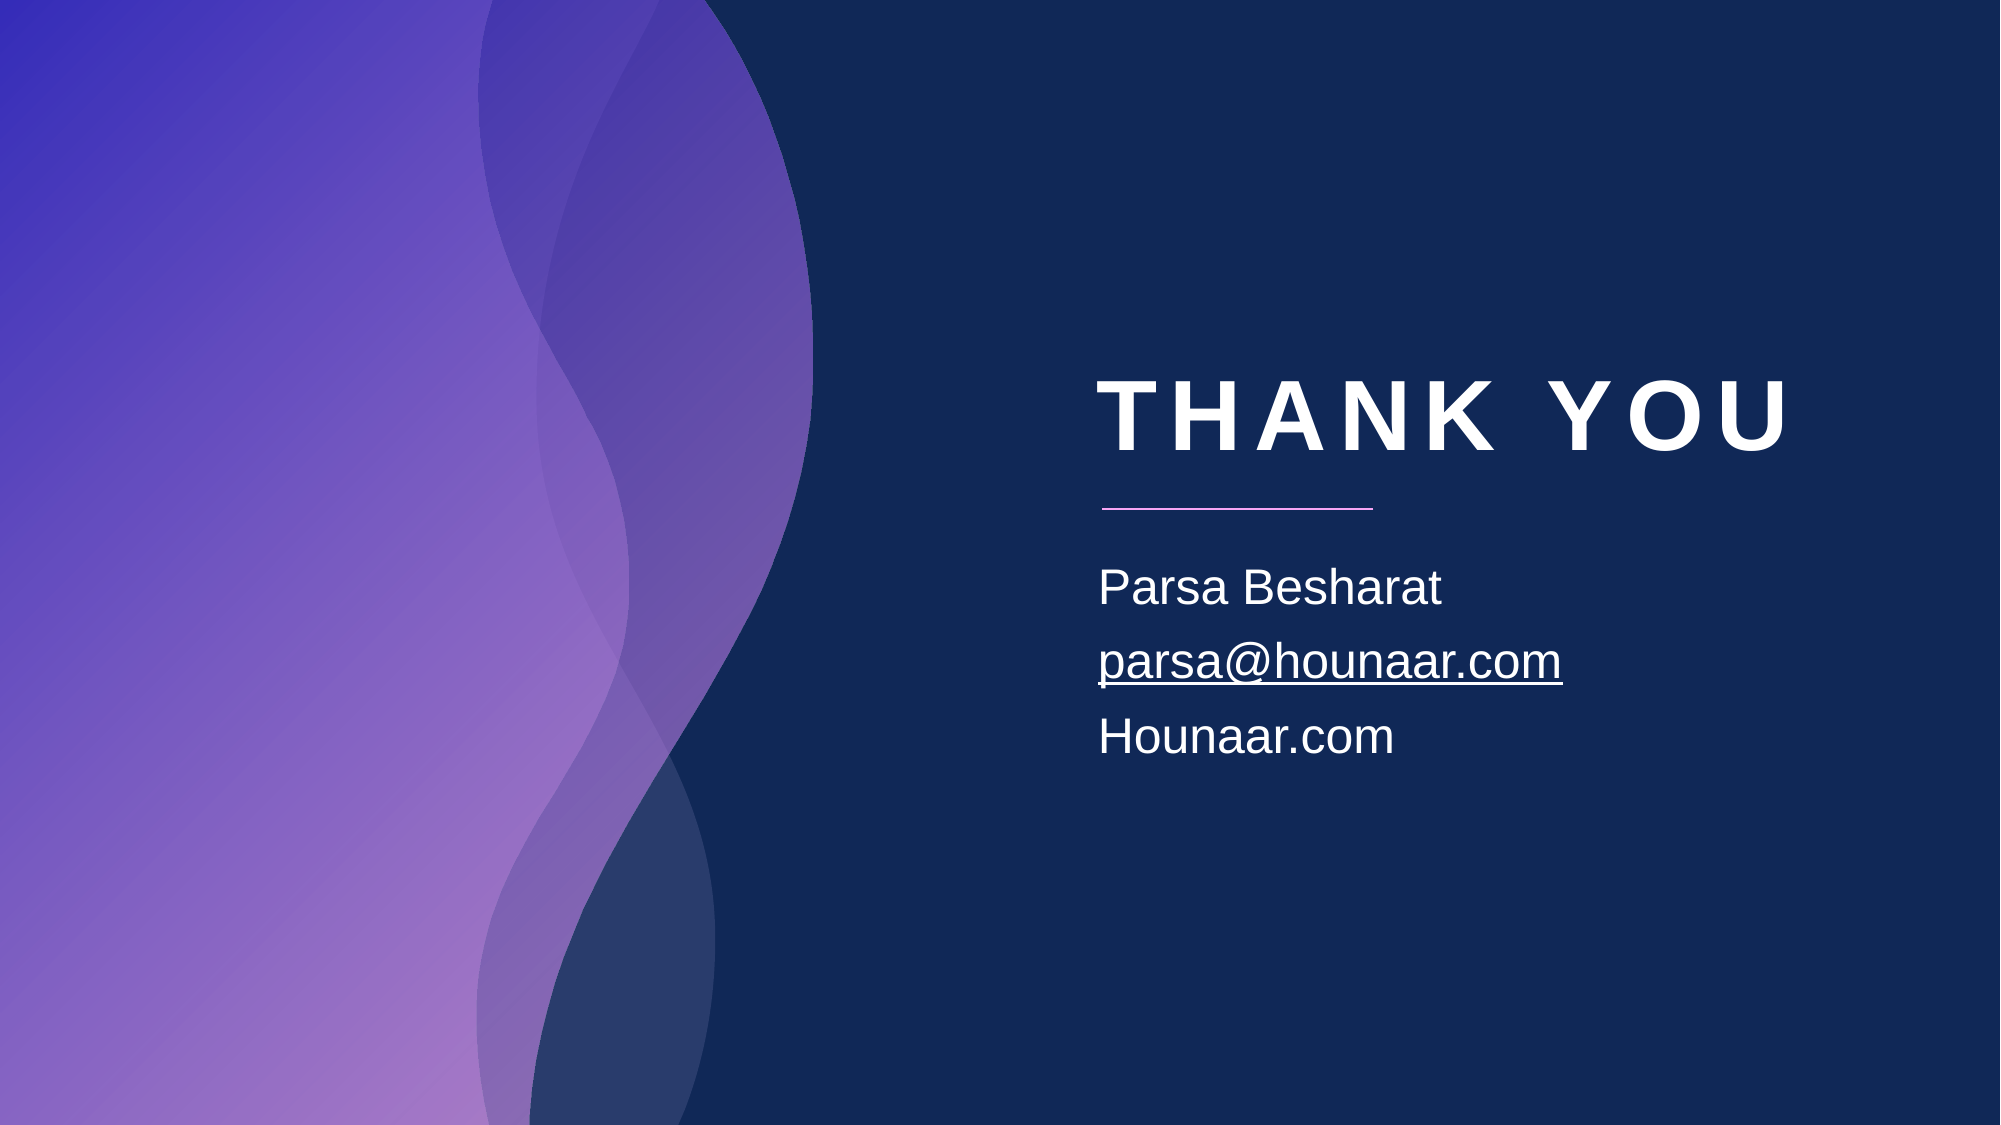

# THANK YOU
Parsa Besharat
parsa@hounaar.com
Hounaar.com